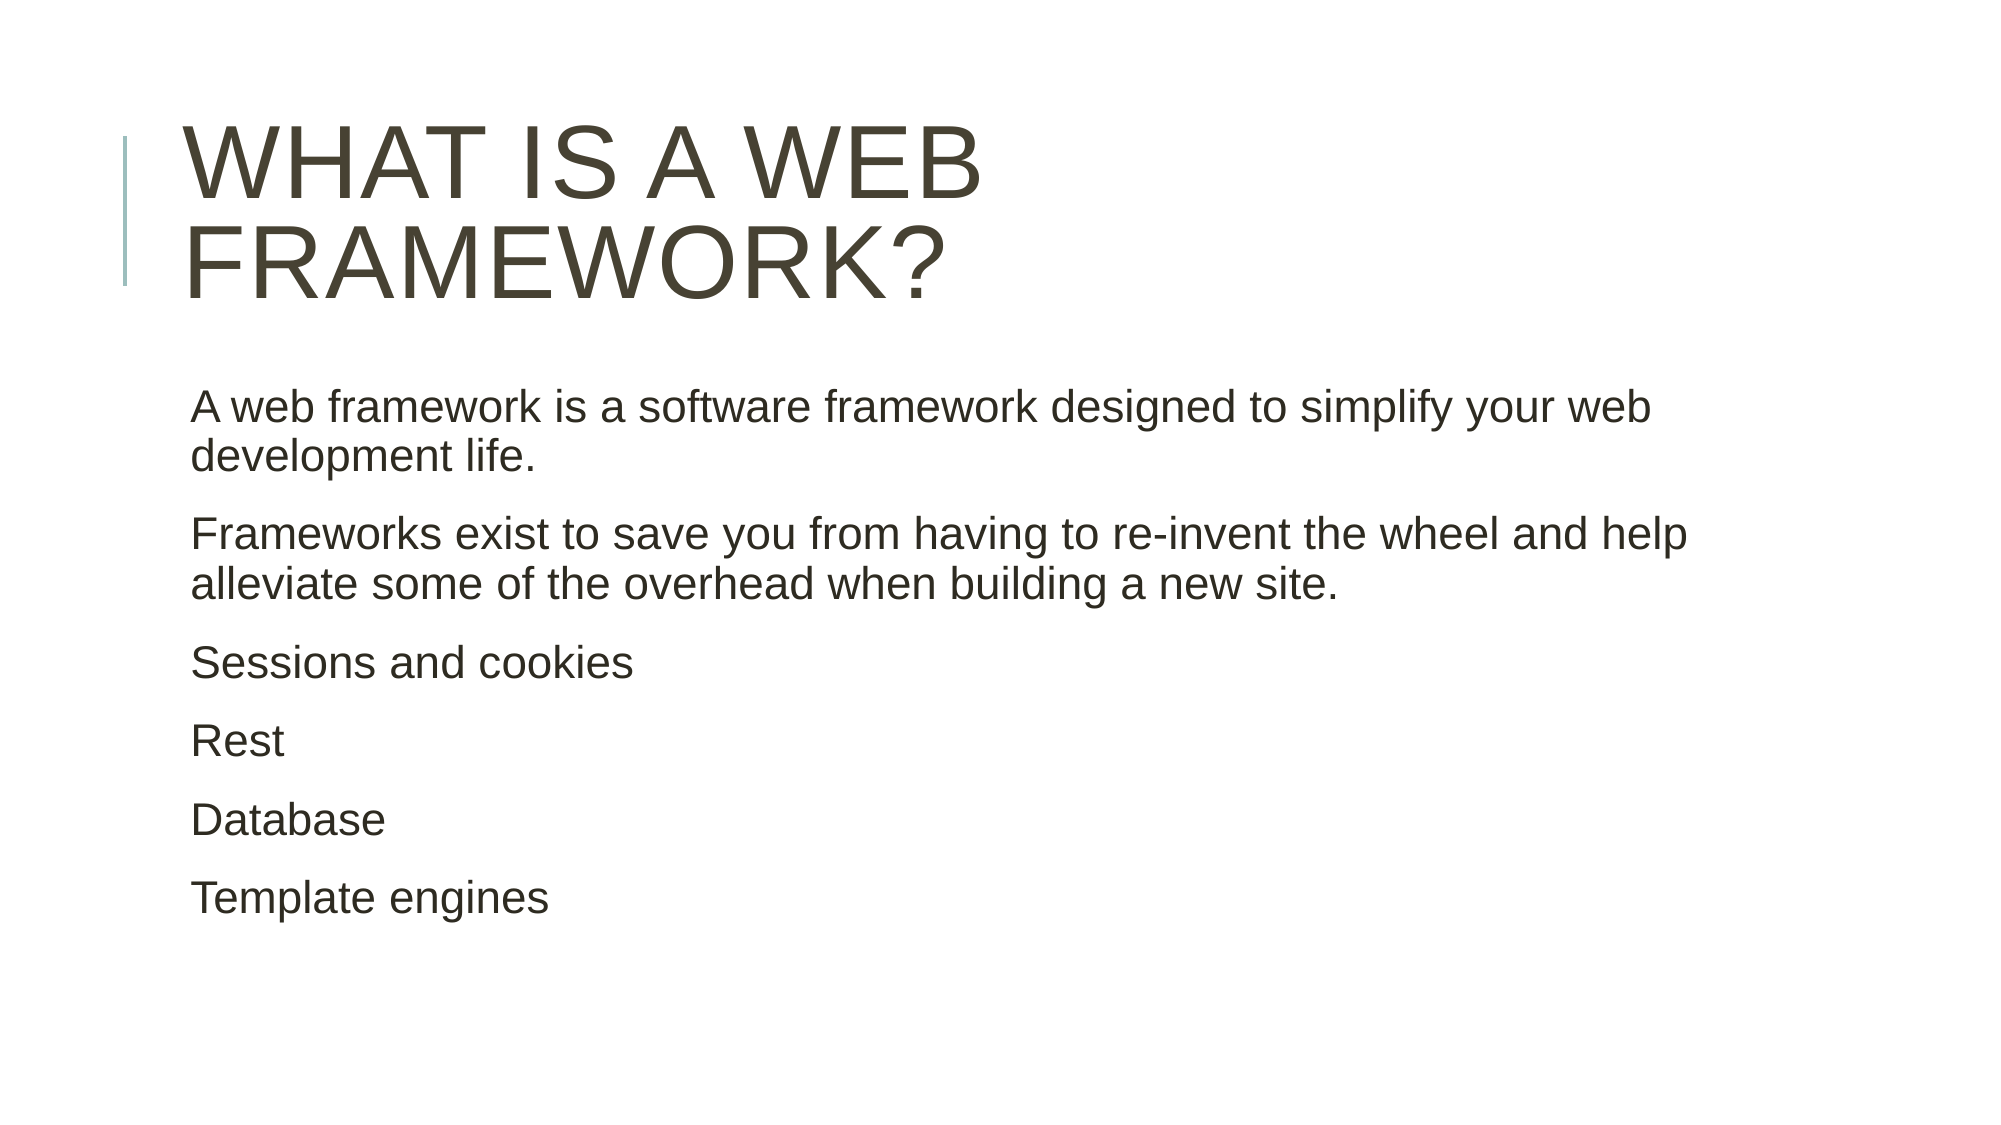

# What is a Web Framework?
A web framework is a software framework designed to simplify your web development life.
Frameworks exist to save you from having to re-invent the wheel and help alleviate some of the overhead when building a new site.
Sessions and cookies
Rest
Database
Template engines